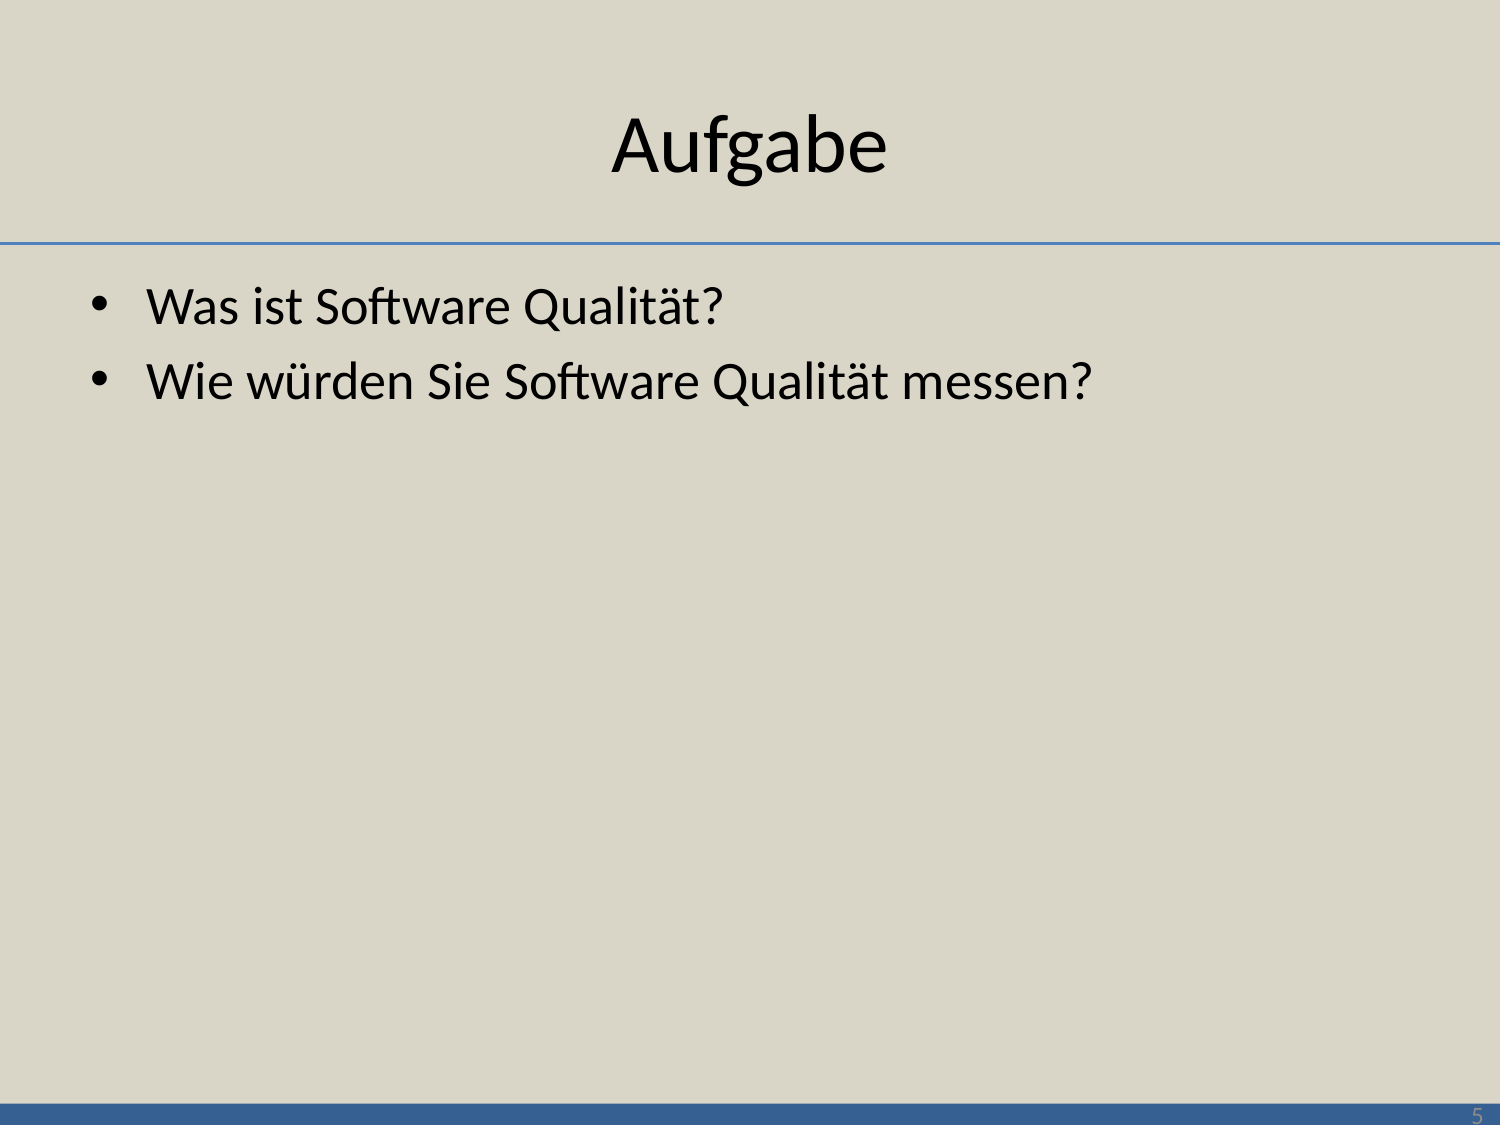

# Aufgabe
Was ist Software Qualität?
Wie würden Sie Software Qualität messen?
5